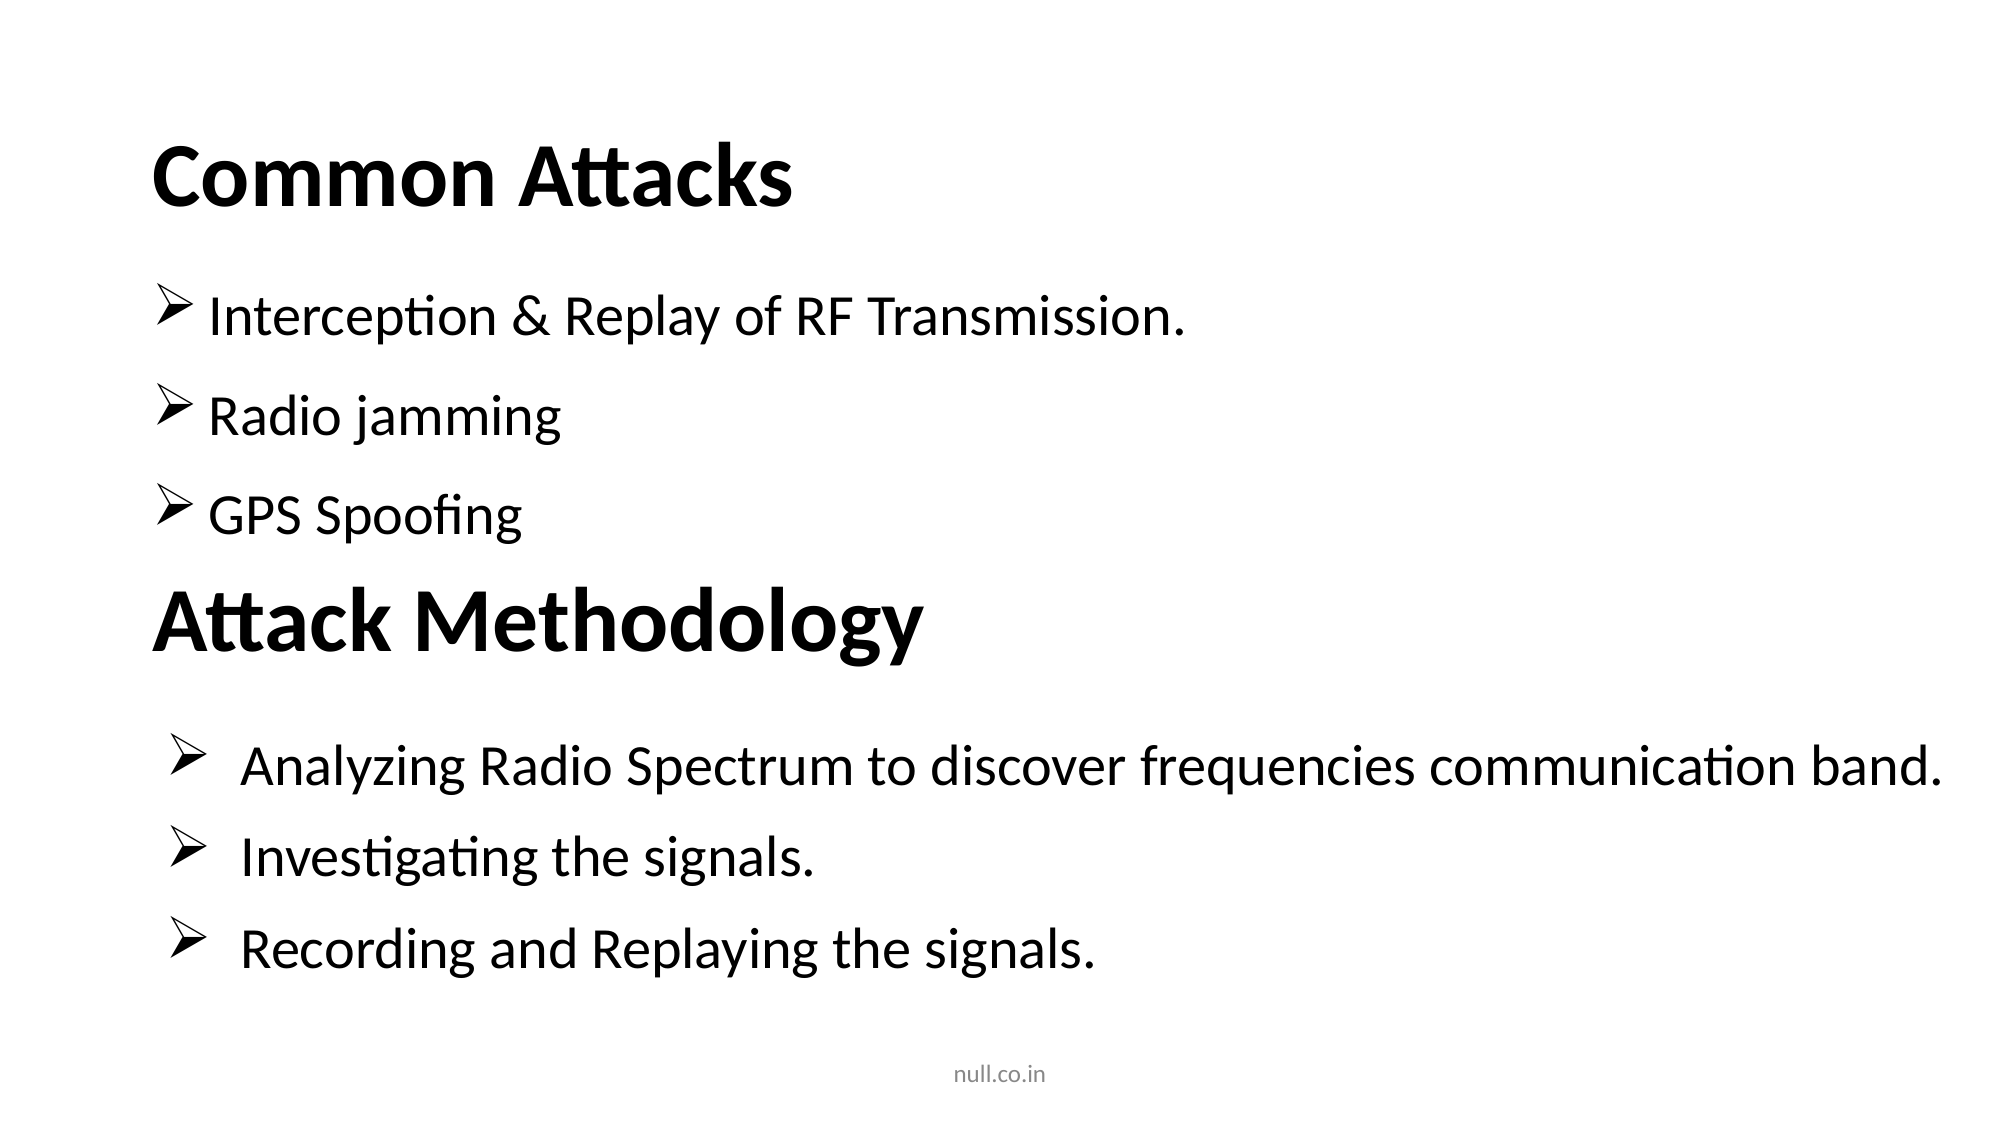

Common Attacks
Interception & Replay of RF Transmission.
Radio jamming
GPS Spoofing
Attack Methodology
Analyzing Radio Spectrum to discover frequencies communication band.
Investigating the signals.
Recording and Replaying the signals.
null.co.in